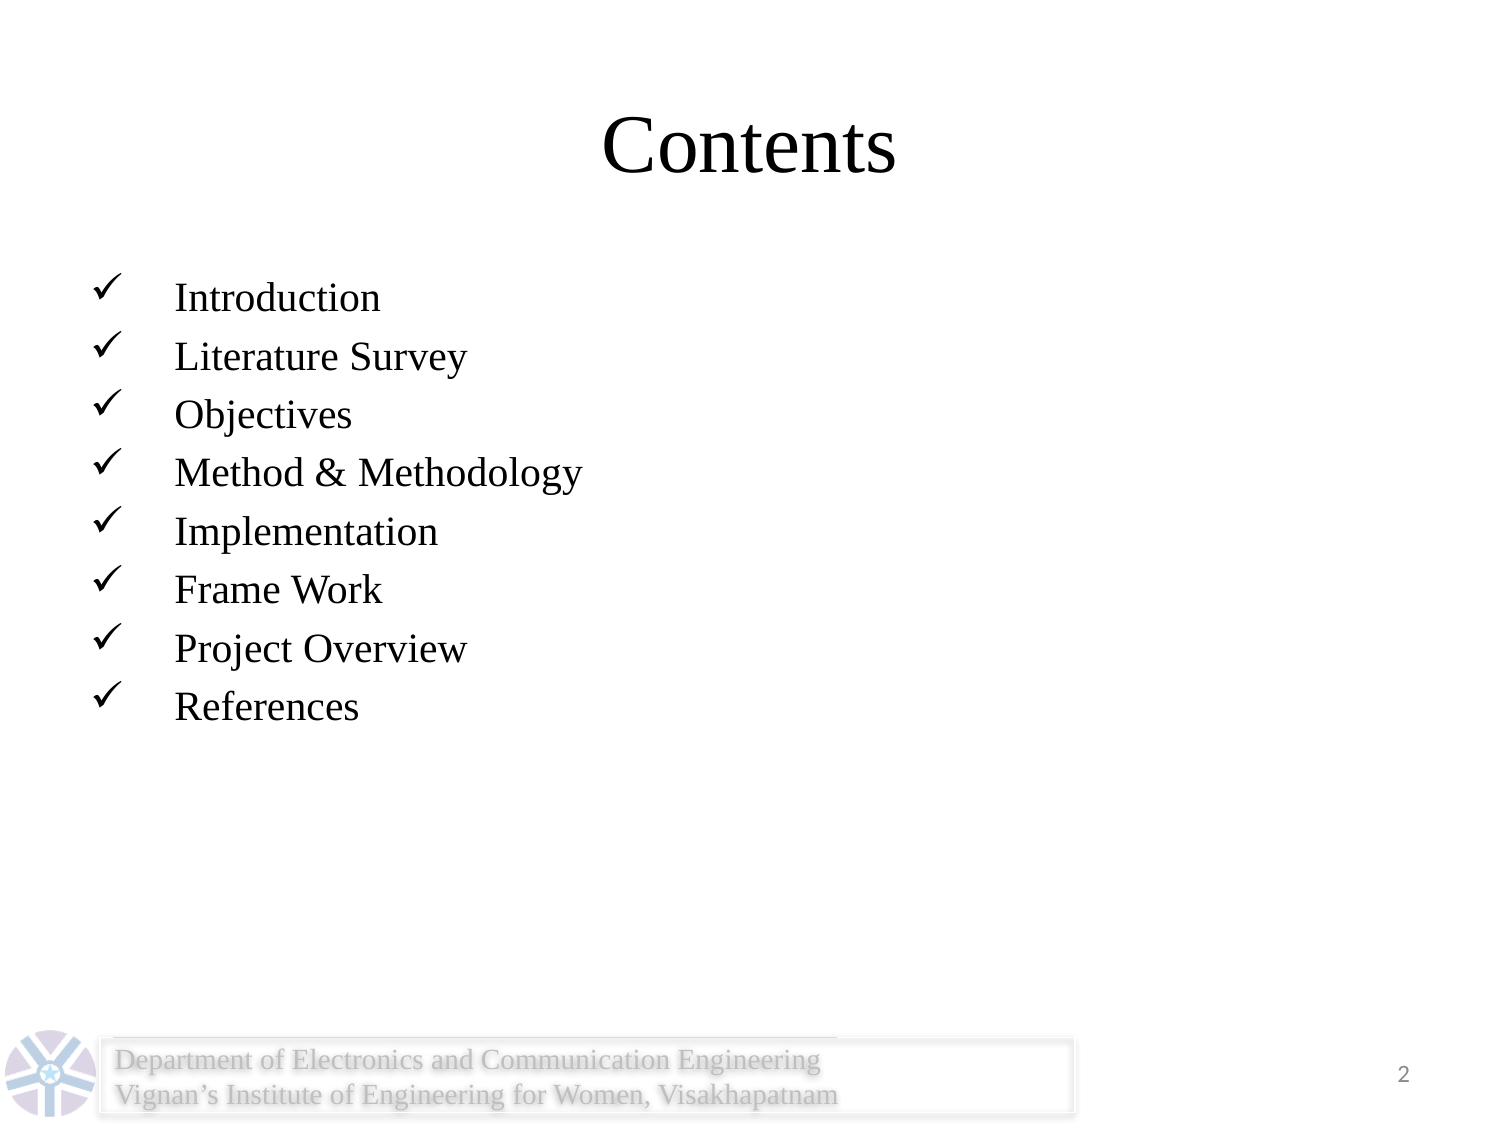

# Contents
Introduction
Literature Survey
Objectives
Method & Methodology
Implementation
Frame Work
Project Overview
References

2